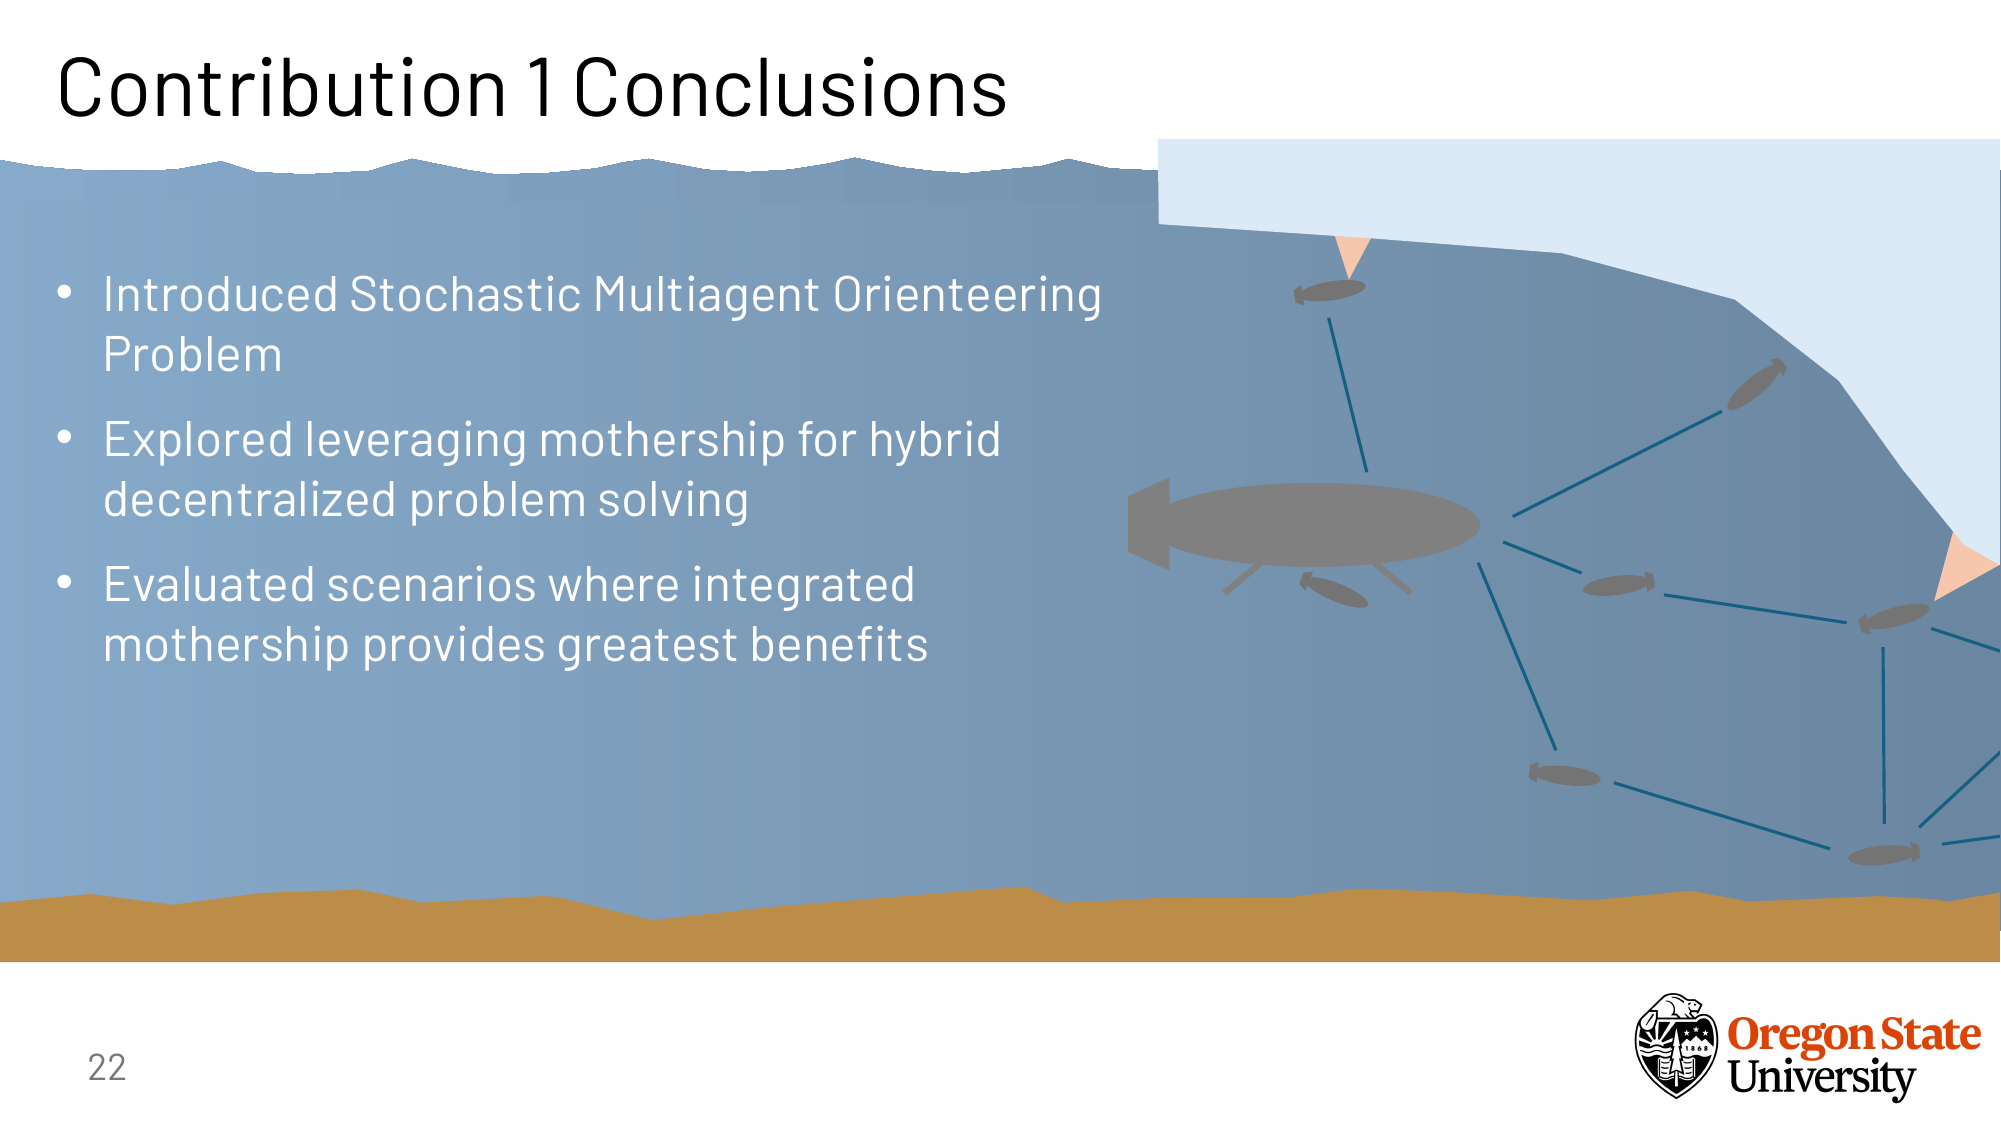

Contribution 1 Conclusions

Introduced Stochastic Multiagent Orienteering Problem
Explored leveraging mothership for hybrid decentralized problem solving
Evaluated scenarios where integrated mothership provides greatest benefits
22